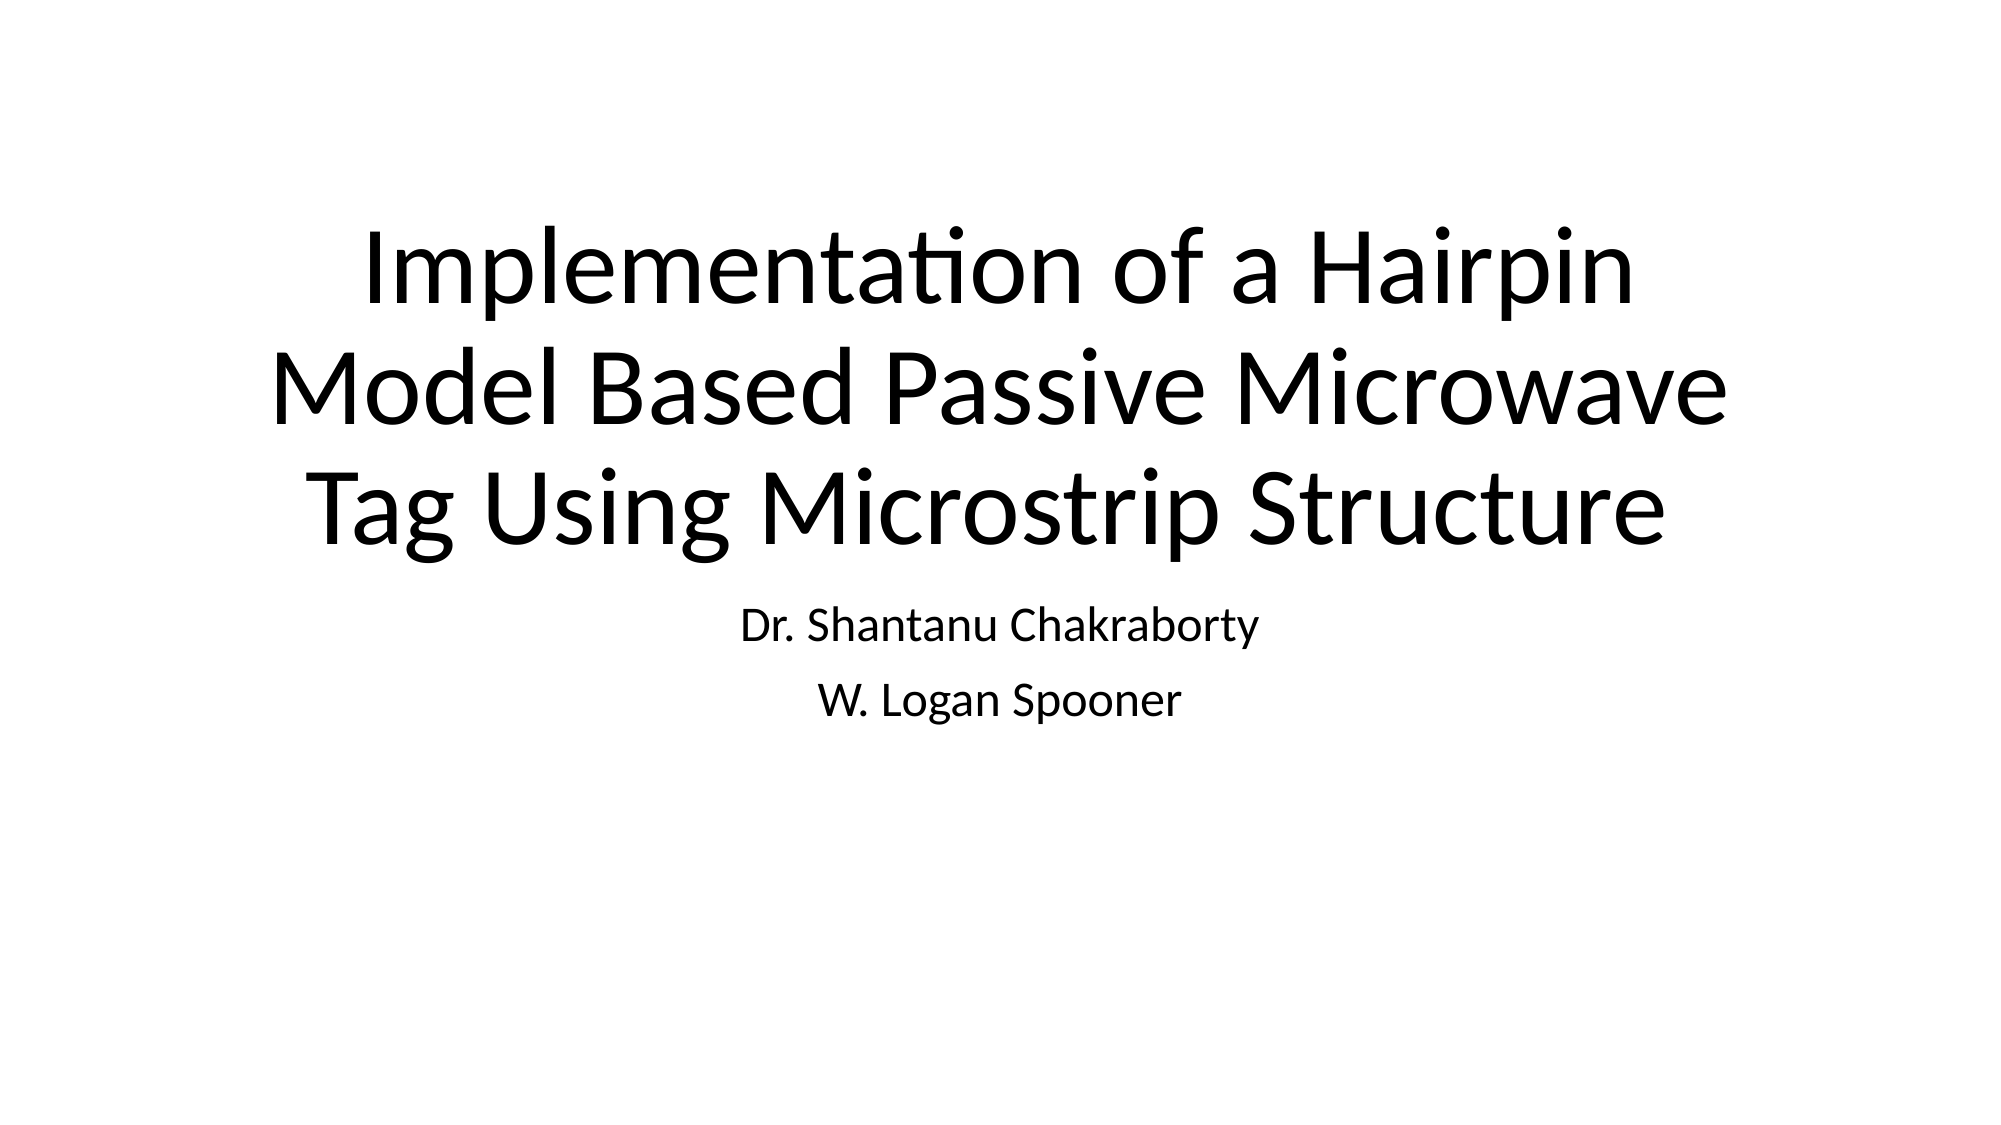

# Implementation of a Hairpin Model Based Passive Microwave Tag Using Microstrip Structure
Dr. Shantanu Chakraborty
W. Logan Spooner